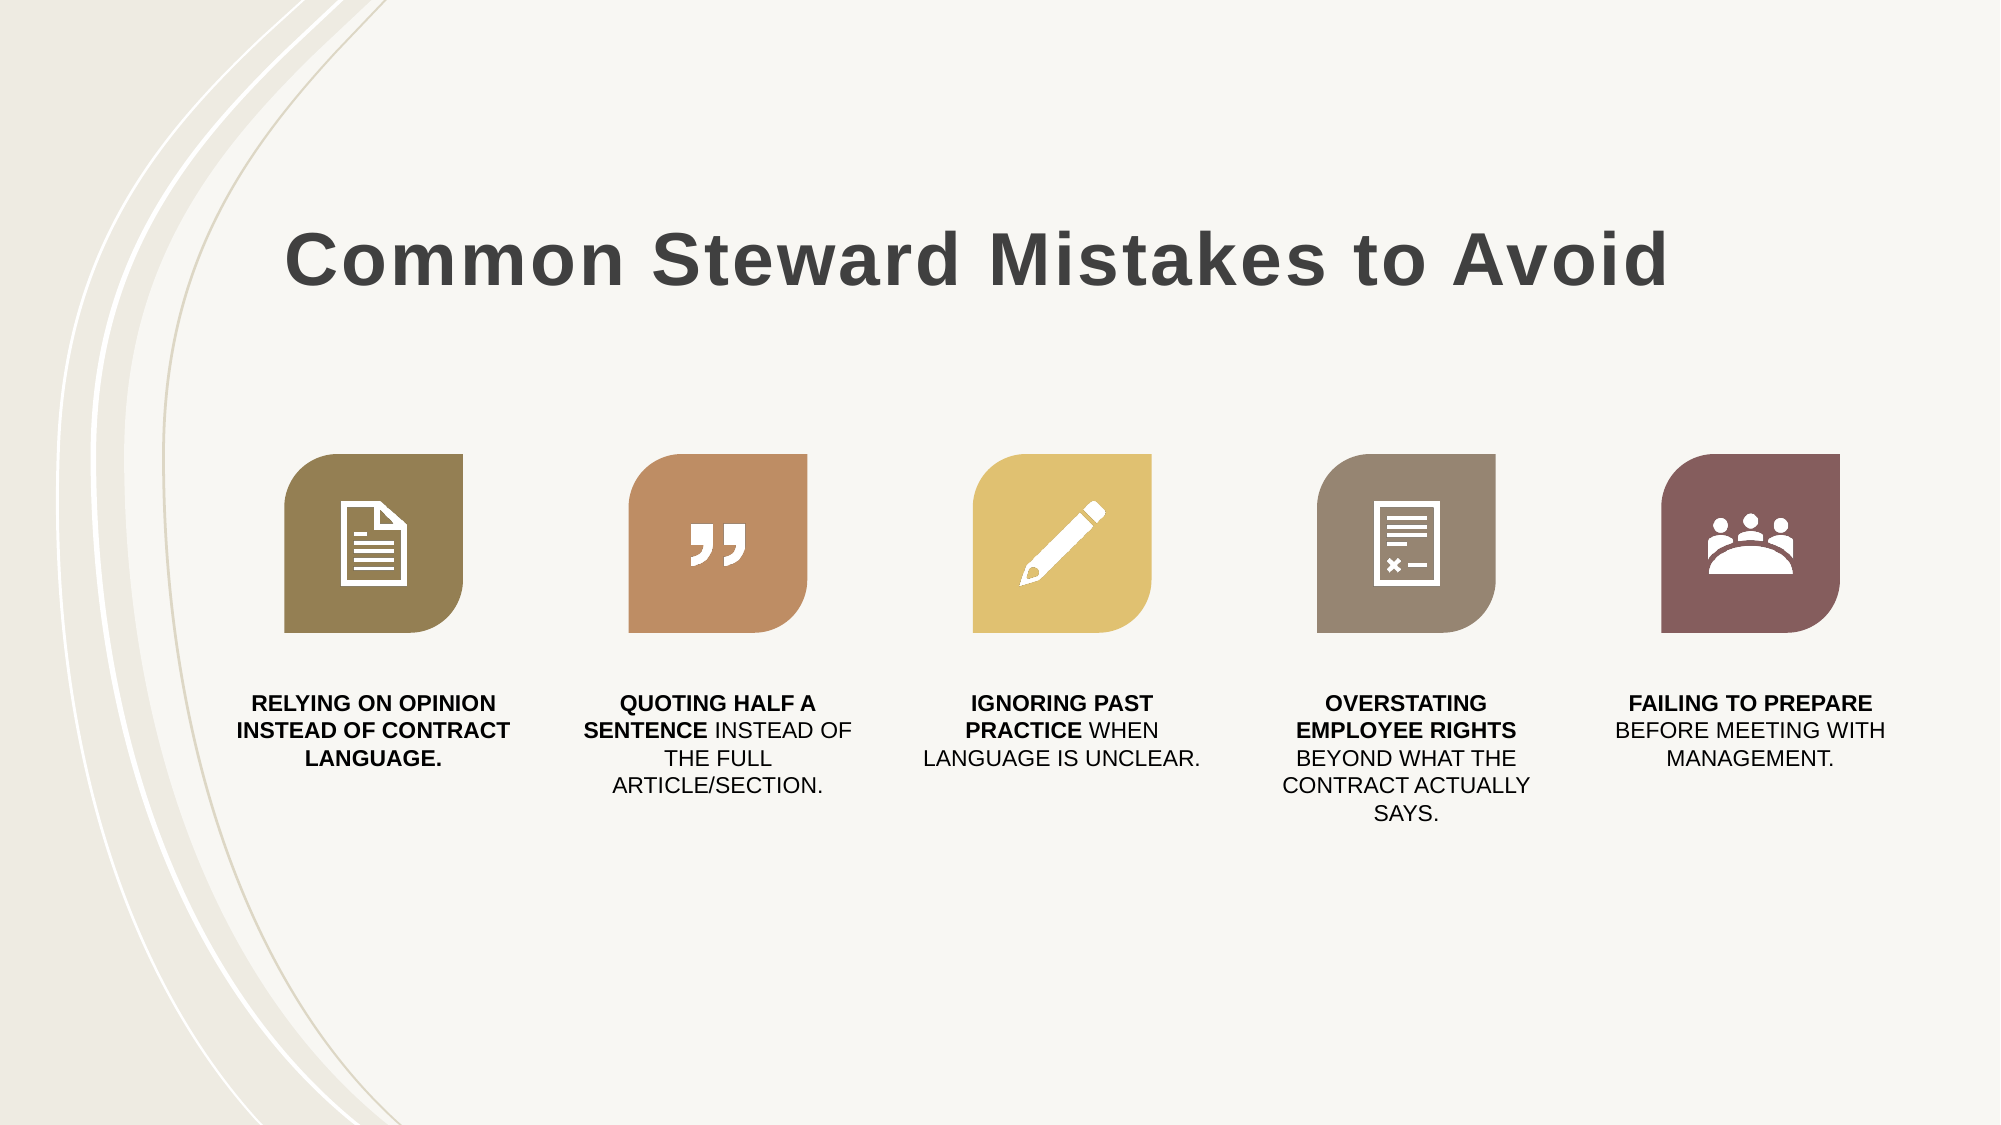

# Common Steward Mistakes to Avoid
Relying on opinion instead of contract language.
Quoting half a sentence instead of the full article/section.
Ignoring past practice when language is unclear.
Overstating employee rights beyond what the contract actually says.
Failing to prepare before meeting with management.